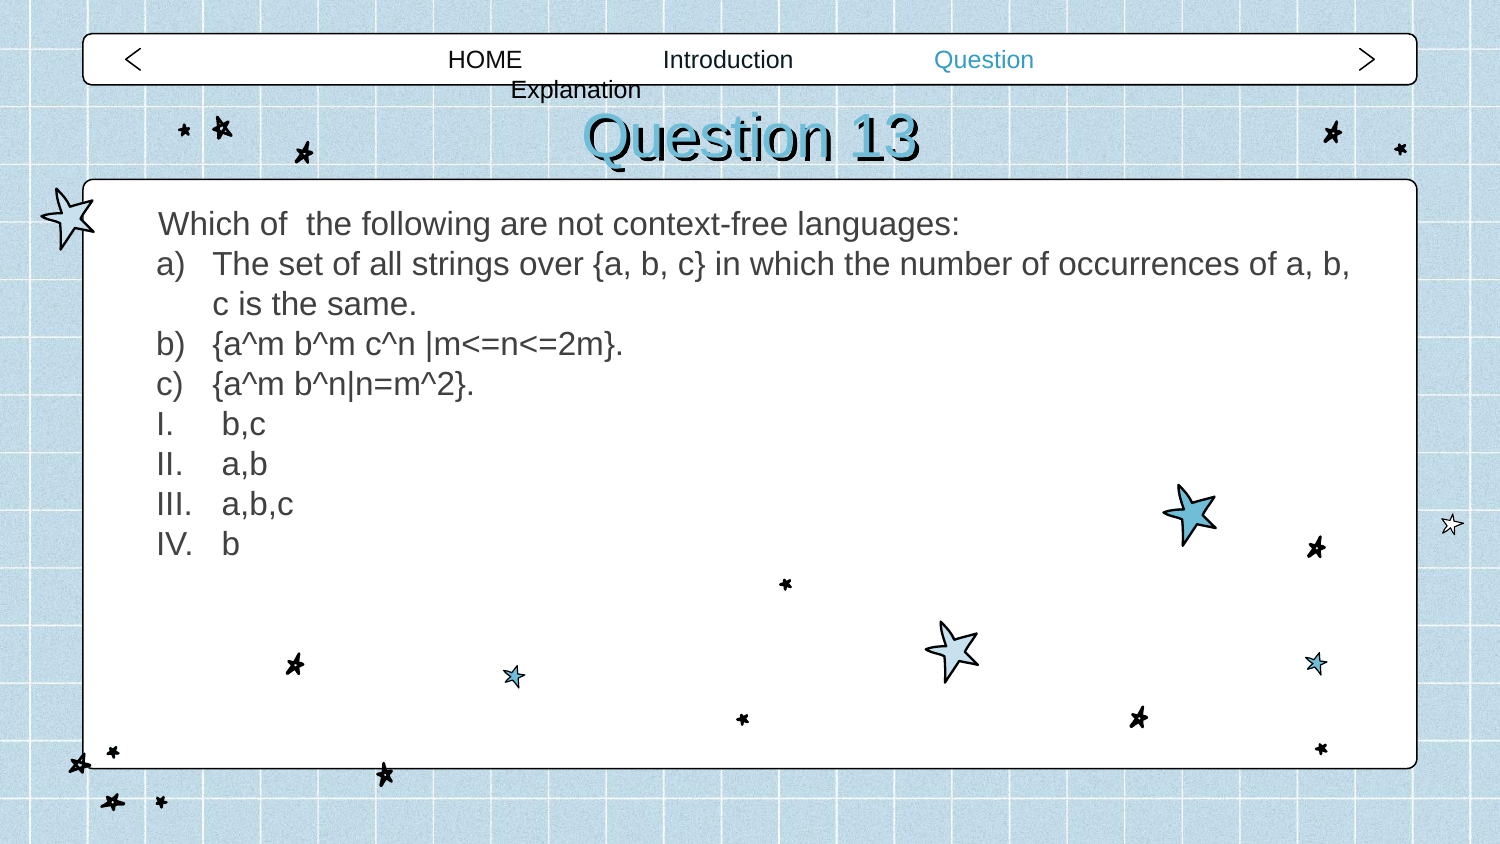

HOME                    Introduction                    Question                    Explanation

# Question 13

Which of  the following are not context-free languages:
The set of all strings over {a, b, c} in which the number of occurrences of a, b, c is the same.
{a^m b^m c^n |m<=n<=2m}.
{a^m b^n|n=m^2}.
b,c
a,b
a,b,c
b